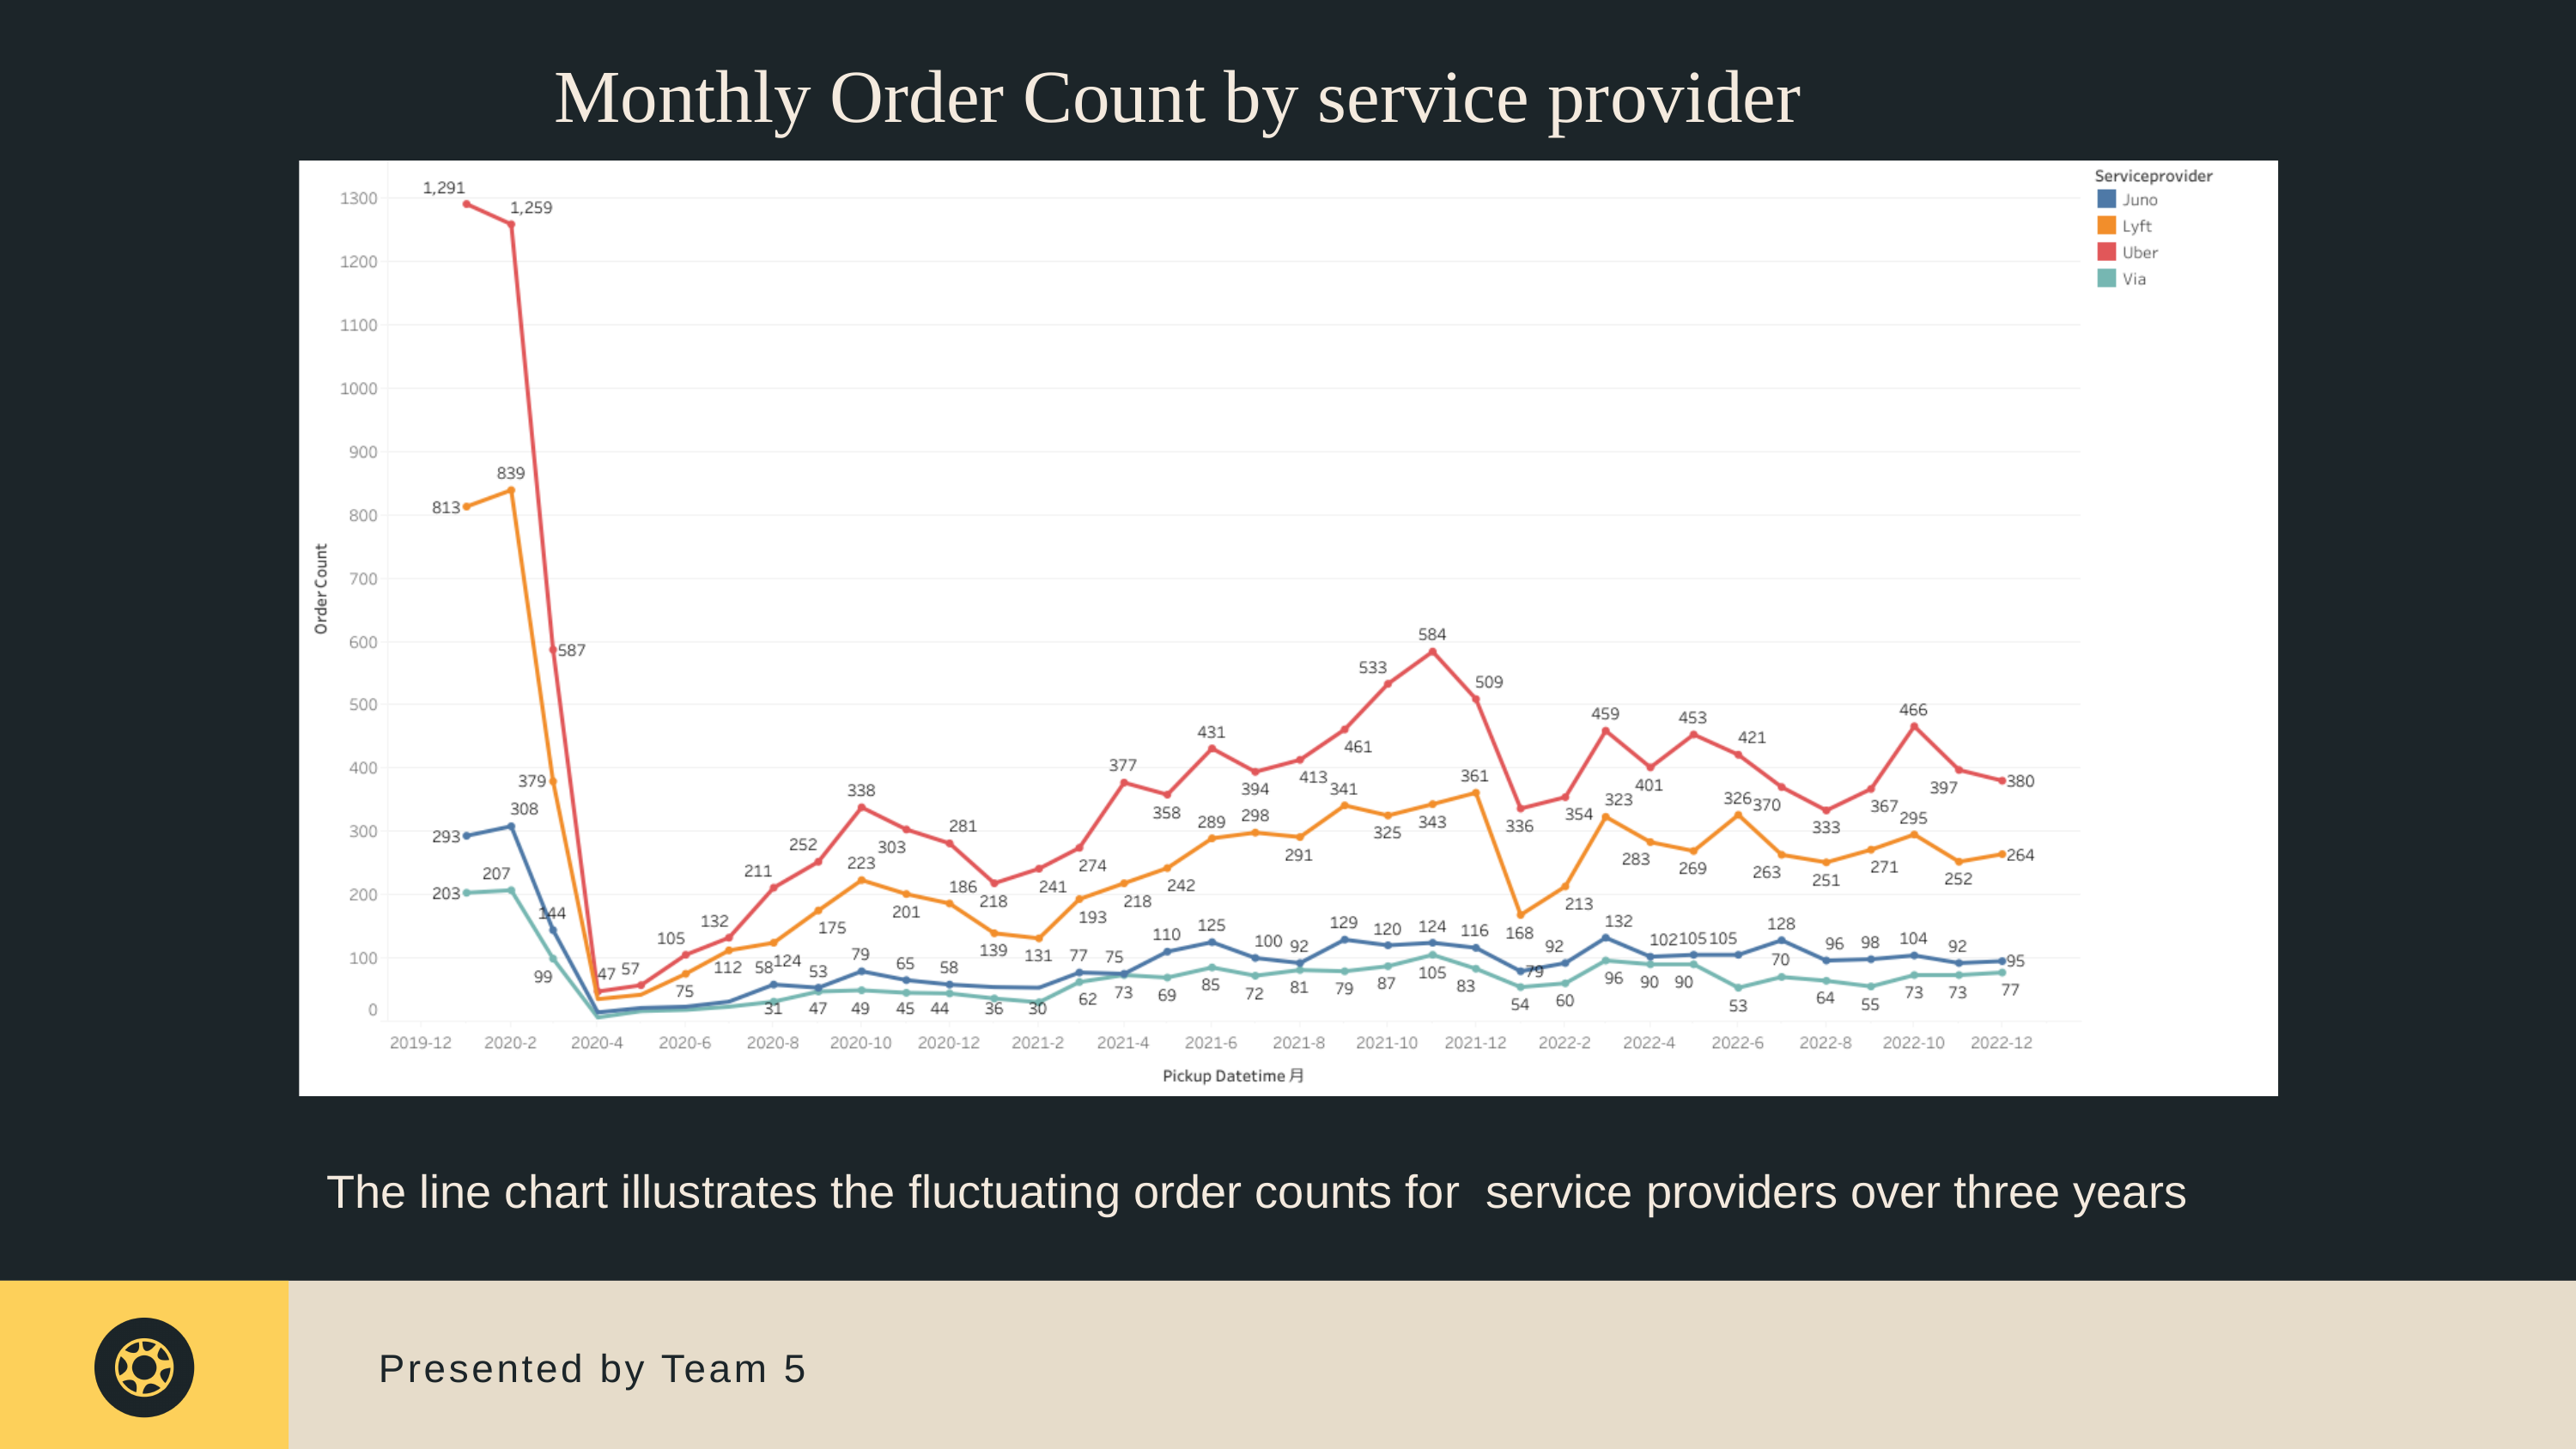

Monthly Order Count by service provider

The line chart illustrates the fluctuating order counts for  service providers over three years

Presented by Team 5